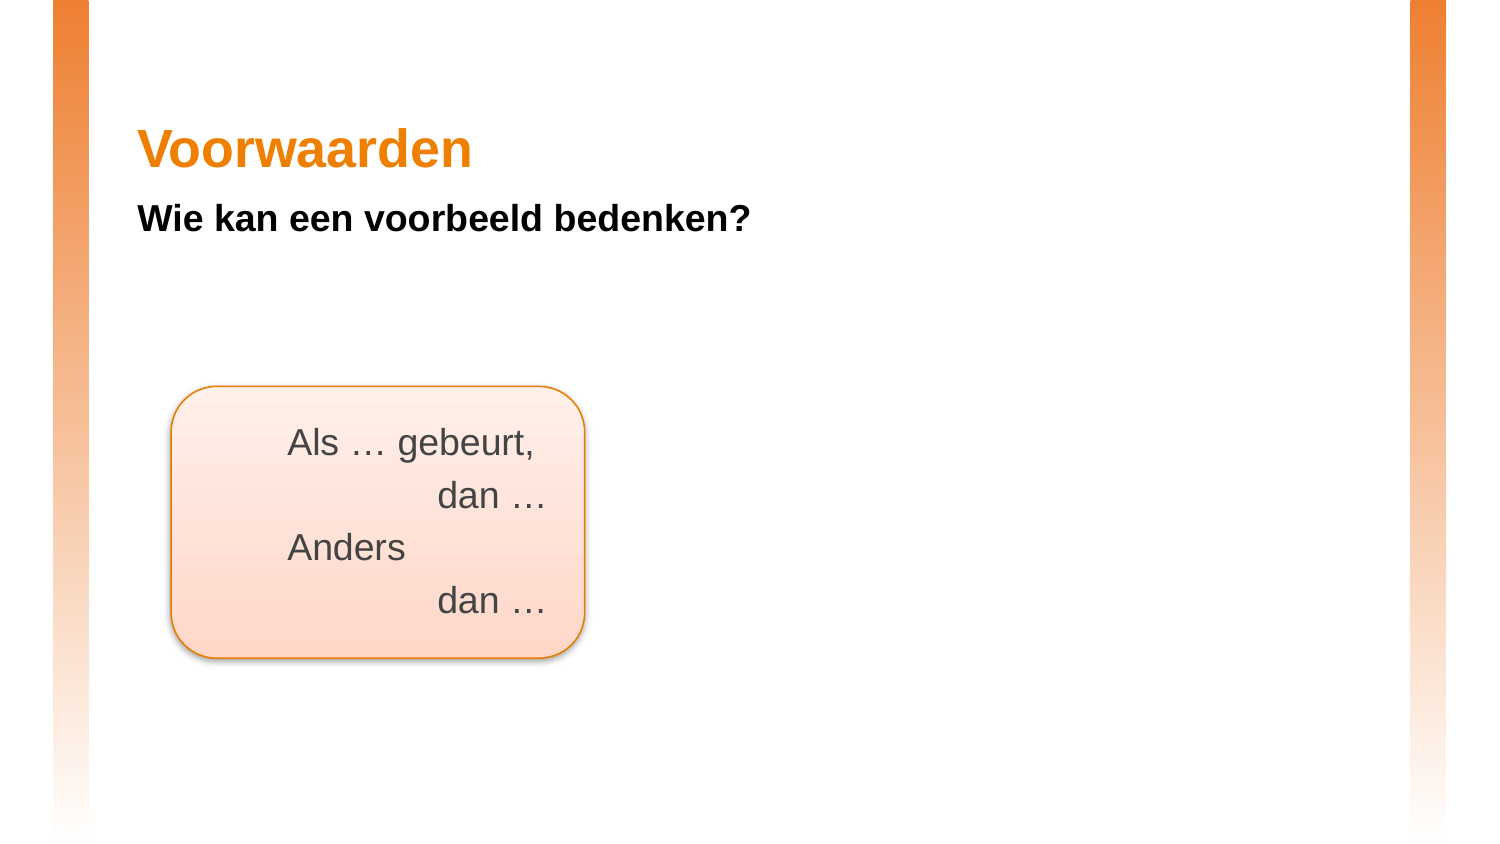

# Voorwaarden
Wie kan een voorbeeld bedenken?

	Als … gebeurt,
		dan …
	Anders
		dan …